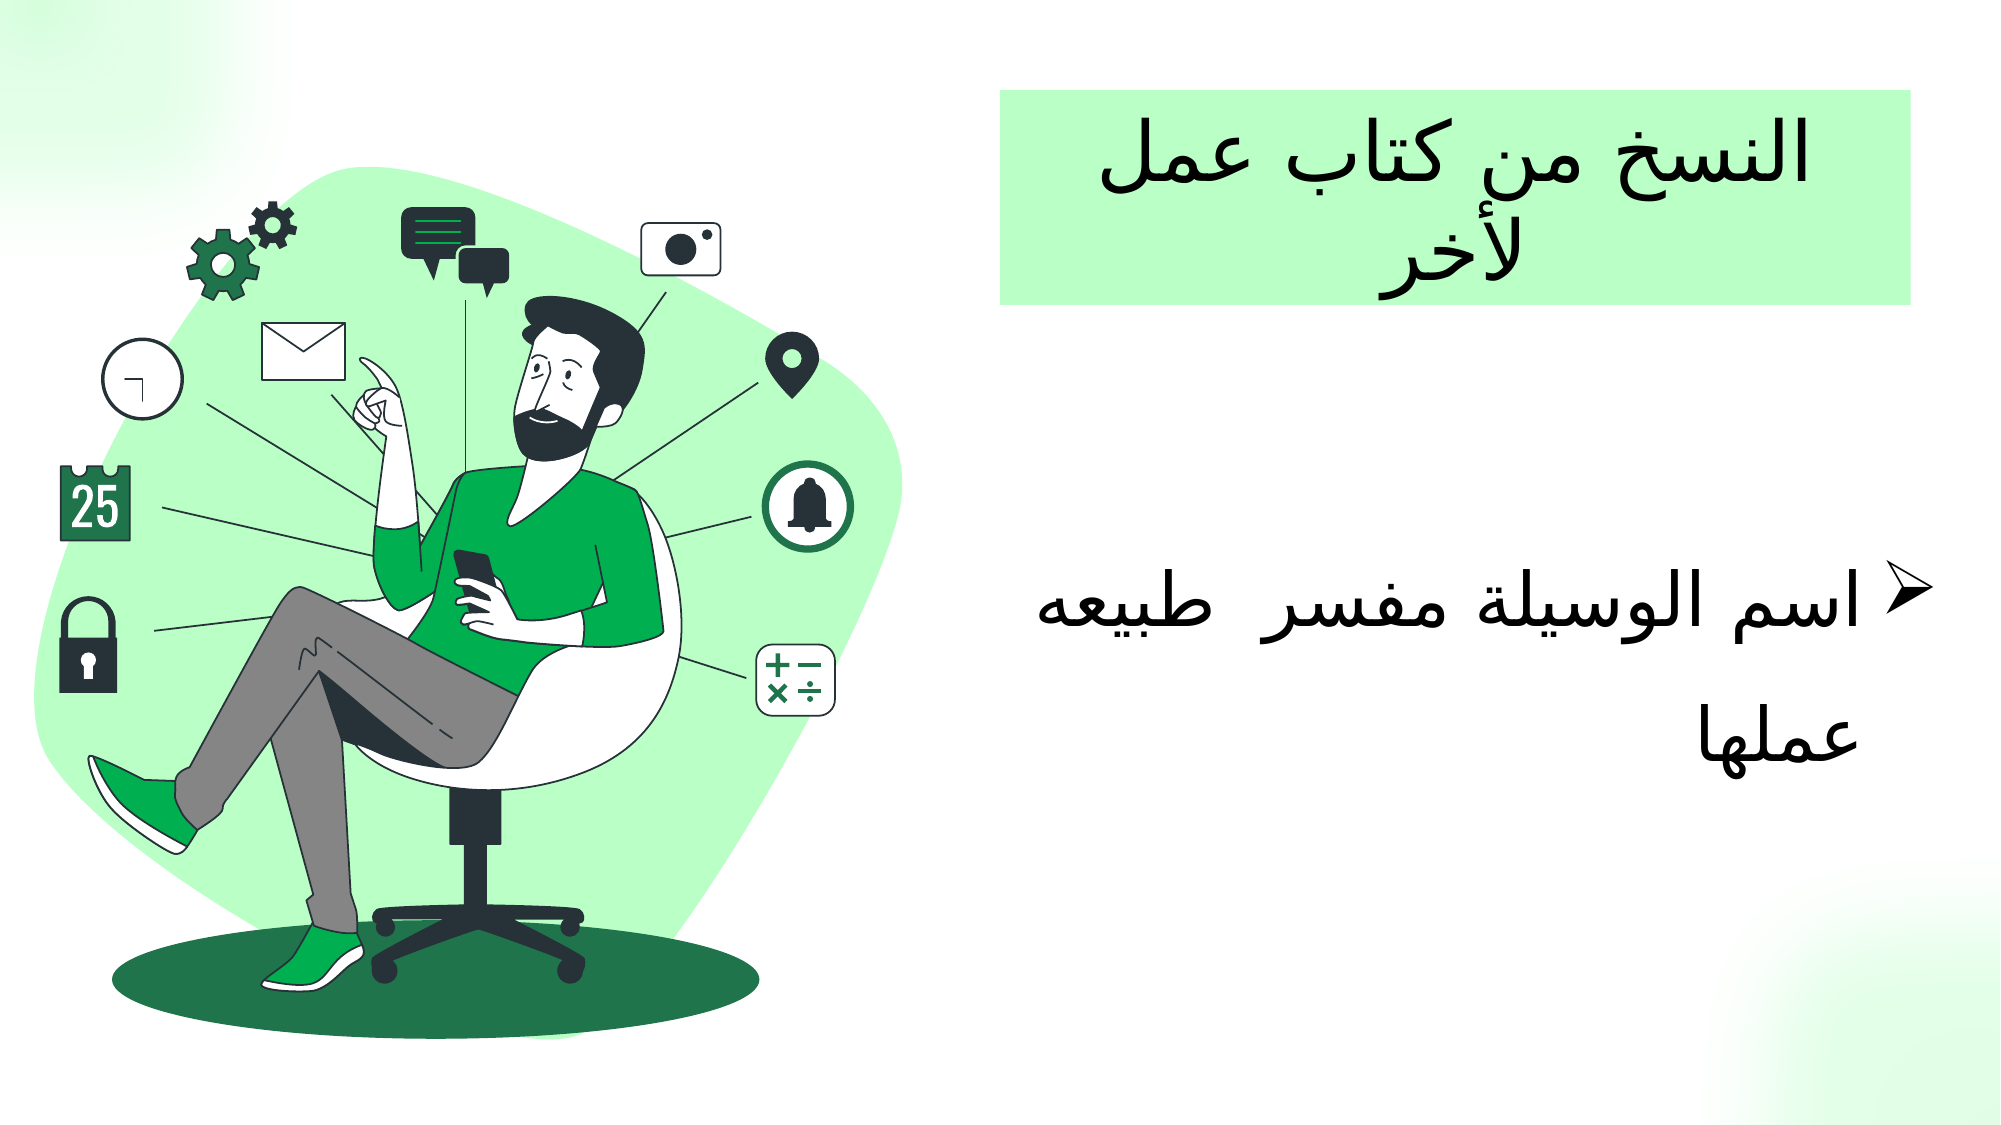

النسخ من كتاب عمل لأخر

اسم الوسيلة مفسر  طبيعه عملها